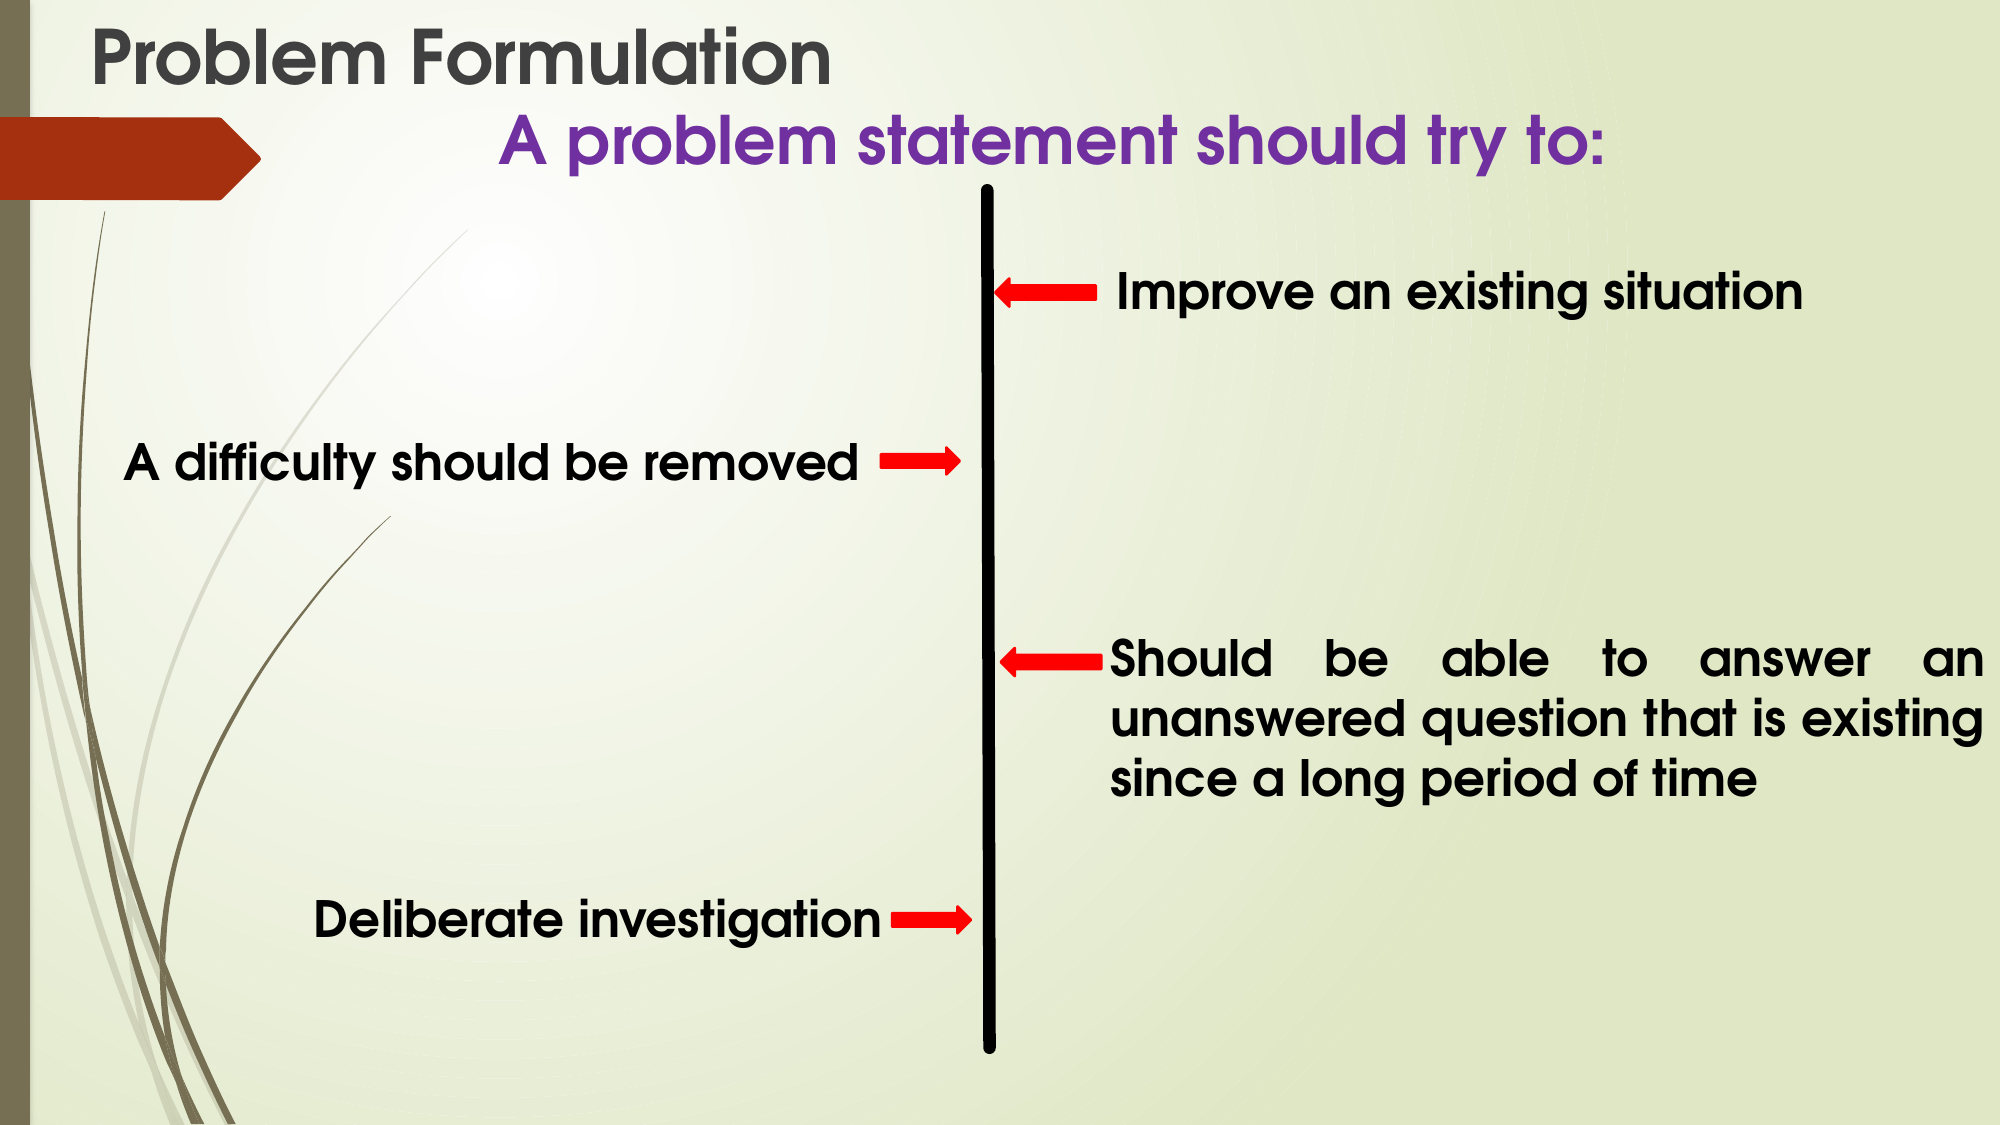

# Problem Formulation
A problem statement should try to:
Improve an existing situation

A difficulty should be removed

Should be able to answer an unanswered question that is existing since a long period of time

Deliberate investigation